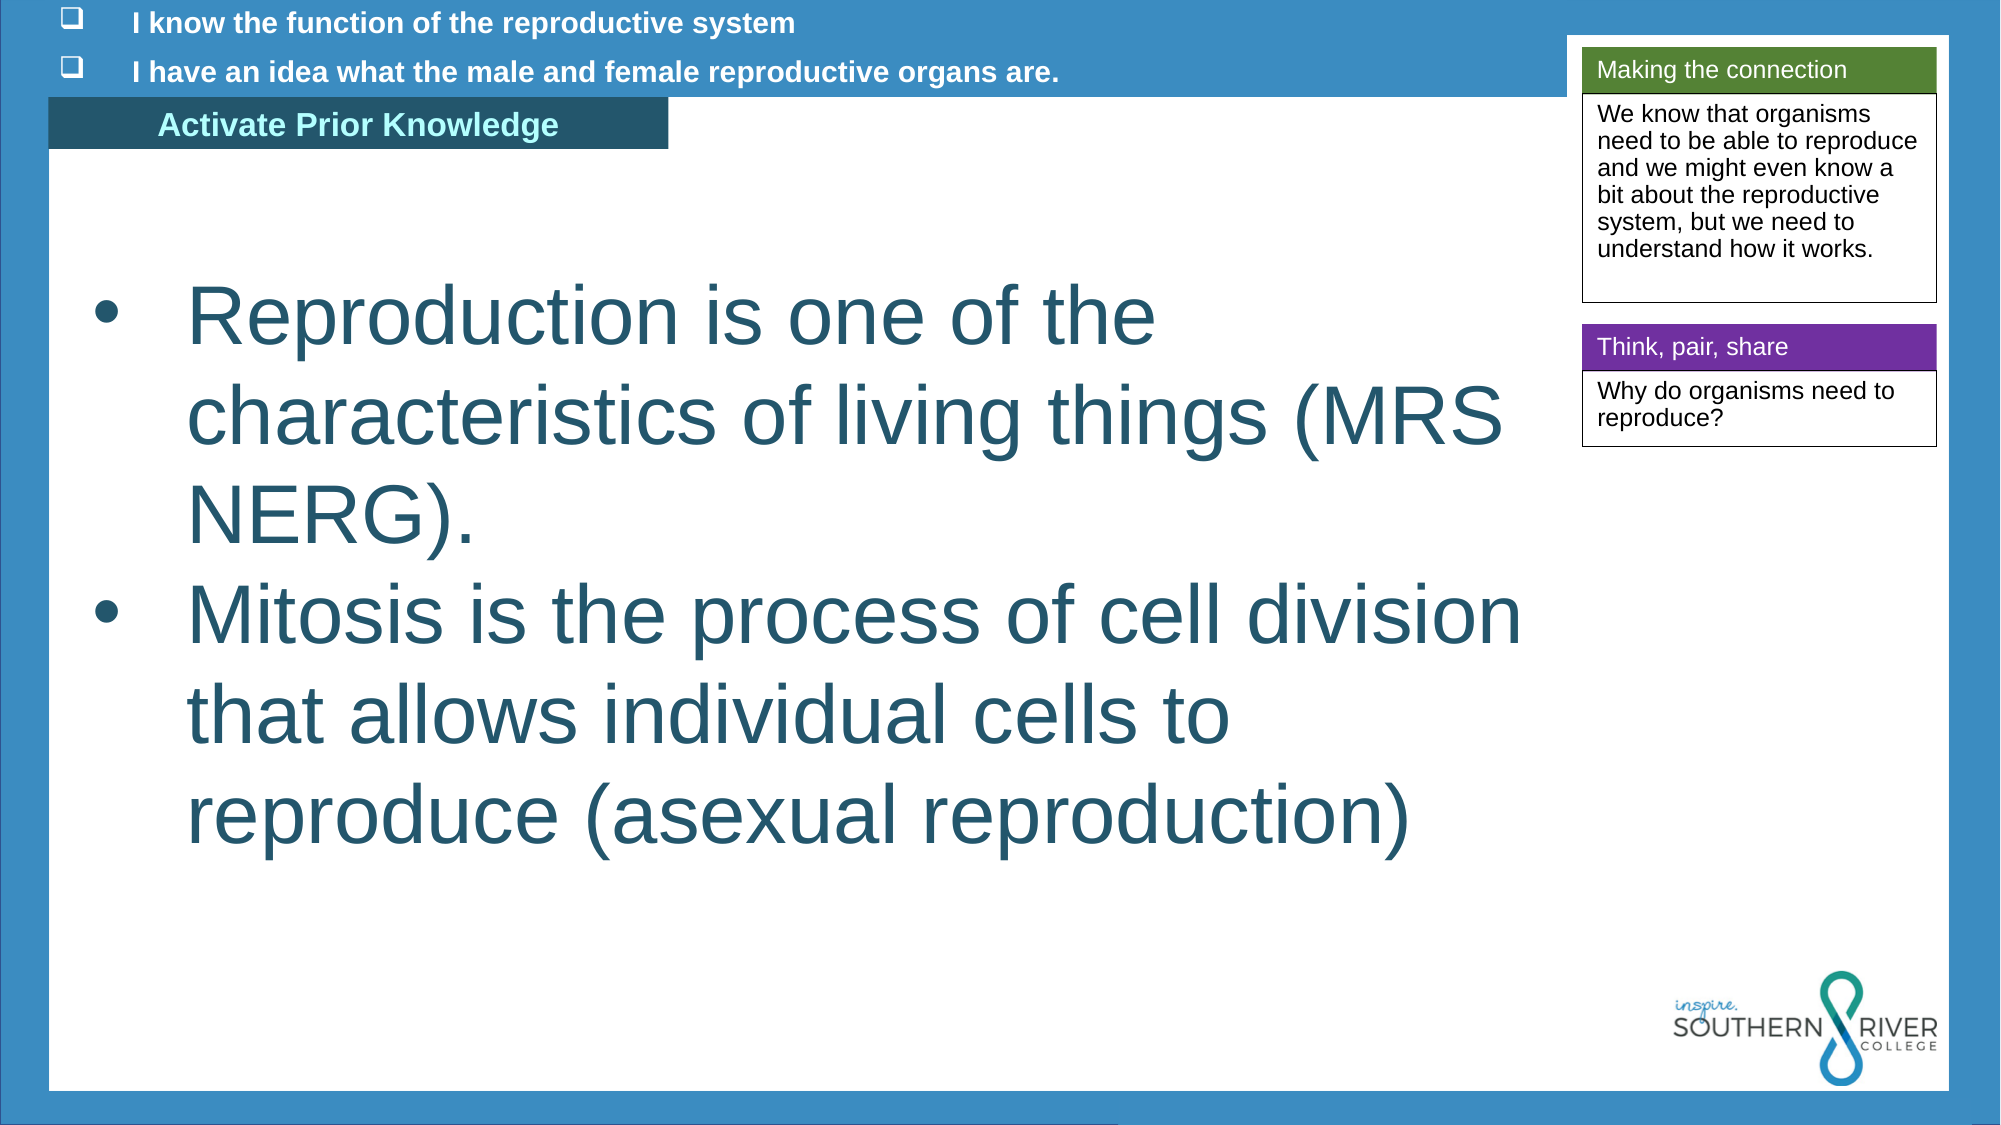

I know the function of the reproductive system
 I have an idea what the male and female reproductive organs are.
Making the connection
We know that organisms need to be able to reproduce and we might even know a bit about the reproductive system, but we need to understand how it works.
Reproduction is one of the characteristics of living things (MRS NERG).
Mitosis is the process of cell division that allows individual cells to reproduce (asexual reproduction)
Think, pair, share
Why do organisms need to reproduce?